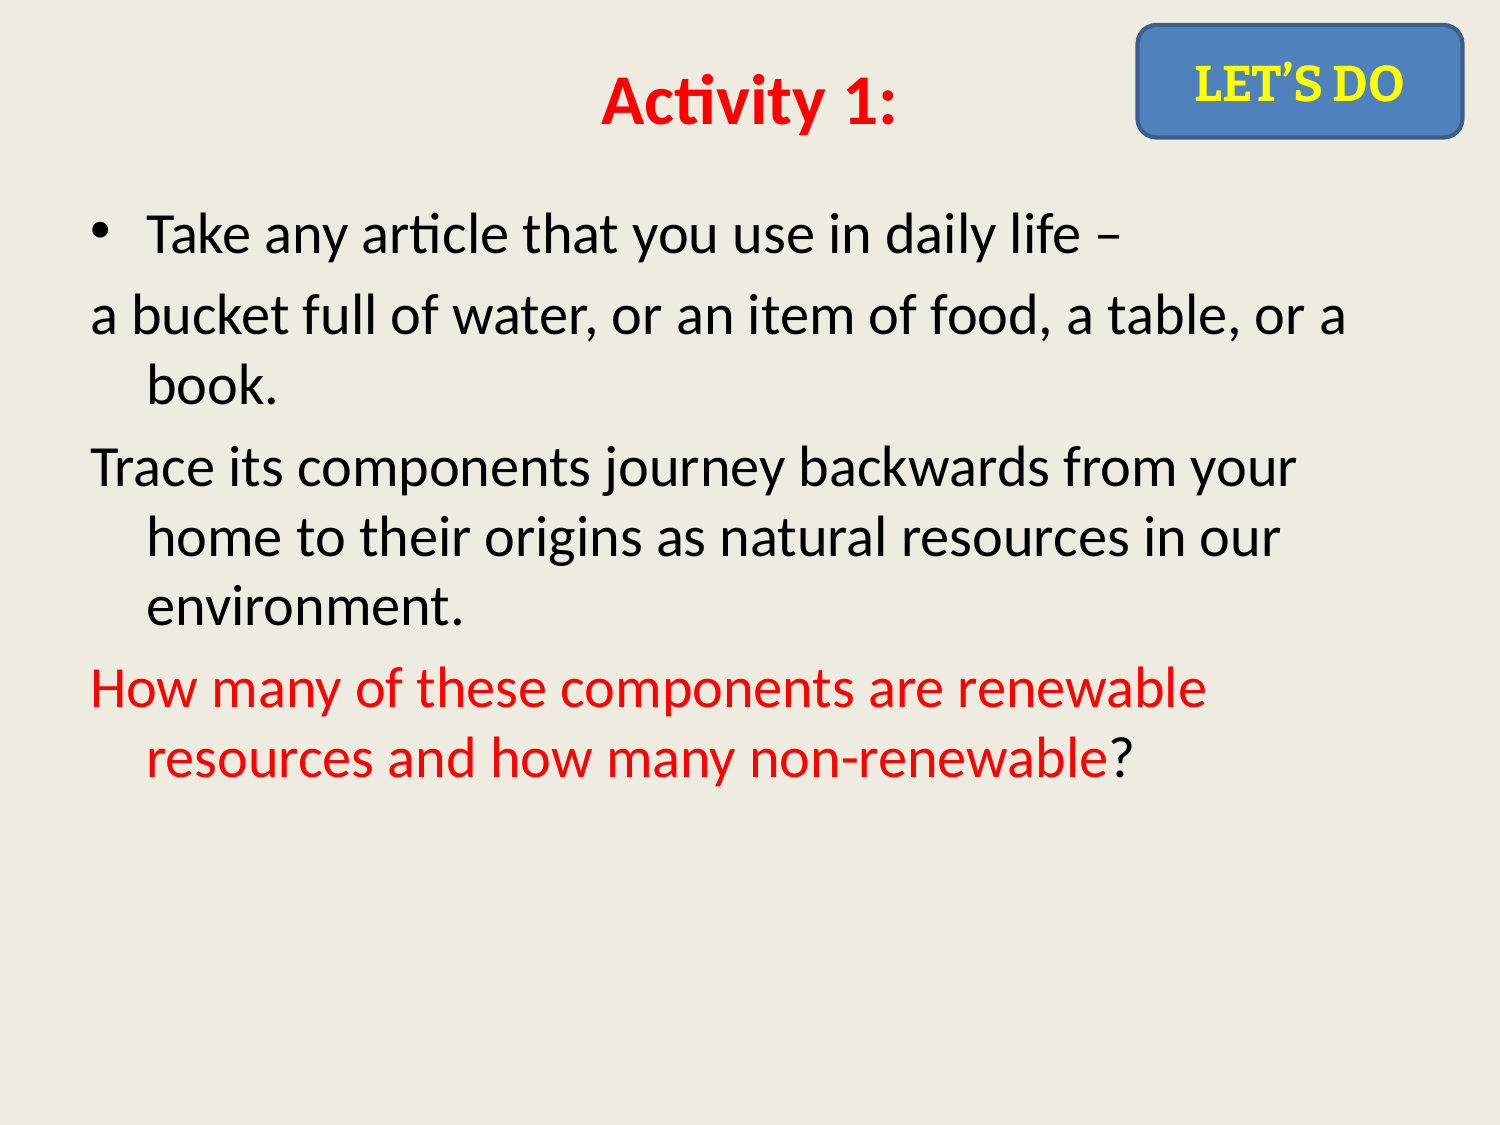

LET’S DO
# Activity 1:
Take any article that you use in daily life –
a bucket full of water, or an item of food, a table, or a book.
Trace its components journey backwards from your home to their origins as natural resources in our environment.
How many of these components are renewable resources and how many non-renewable?